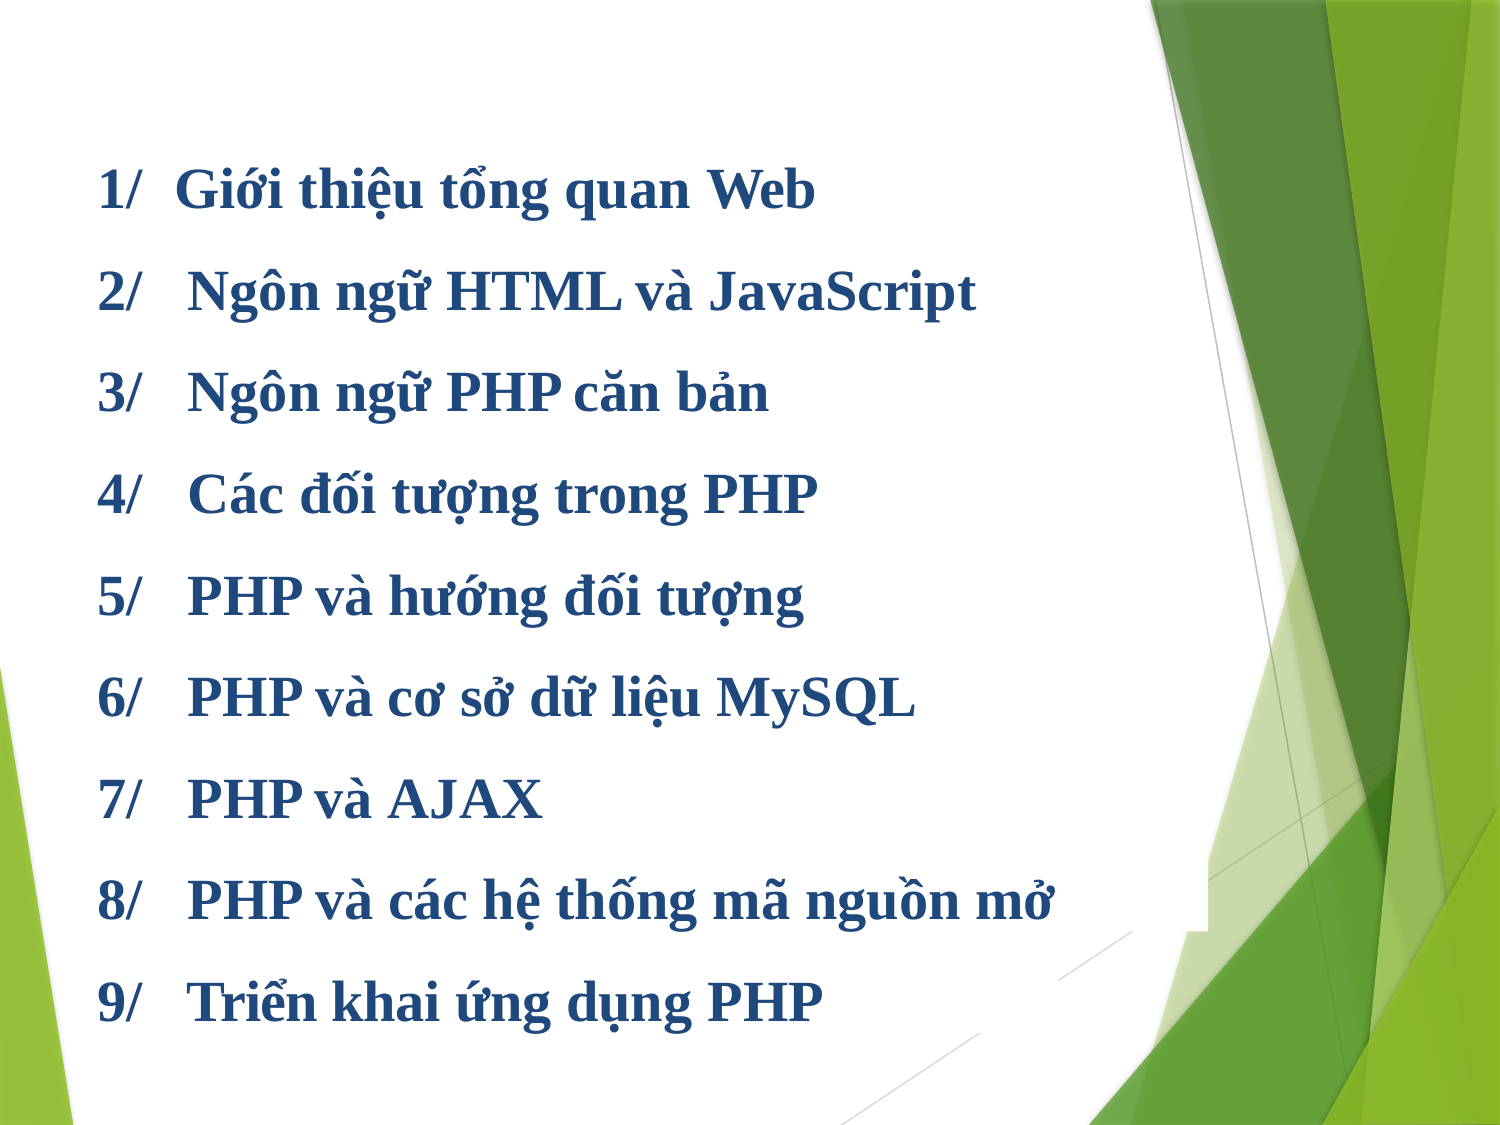

1/	Giới thiệu tổng quan Web

2/	Ngôn ngữ HTML và JavaScript
3/	Ngôn ngữ PHP căn bản
4/	Các đối tượng trong PHP
5/	PHP và hướng đối tượng
6/	PHP và cơ sở dữ liệu MySQL
7/	PHP và AJAX
8/	PHP và các hệ thống mã nguồn mở
9/	Triển khai ứng dụng PHP